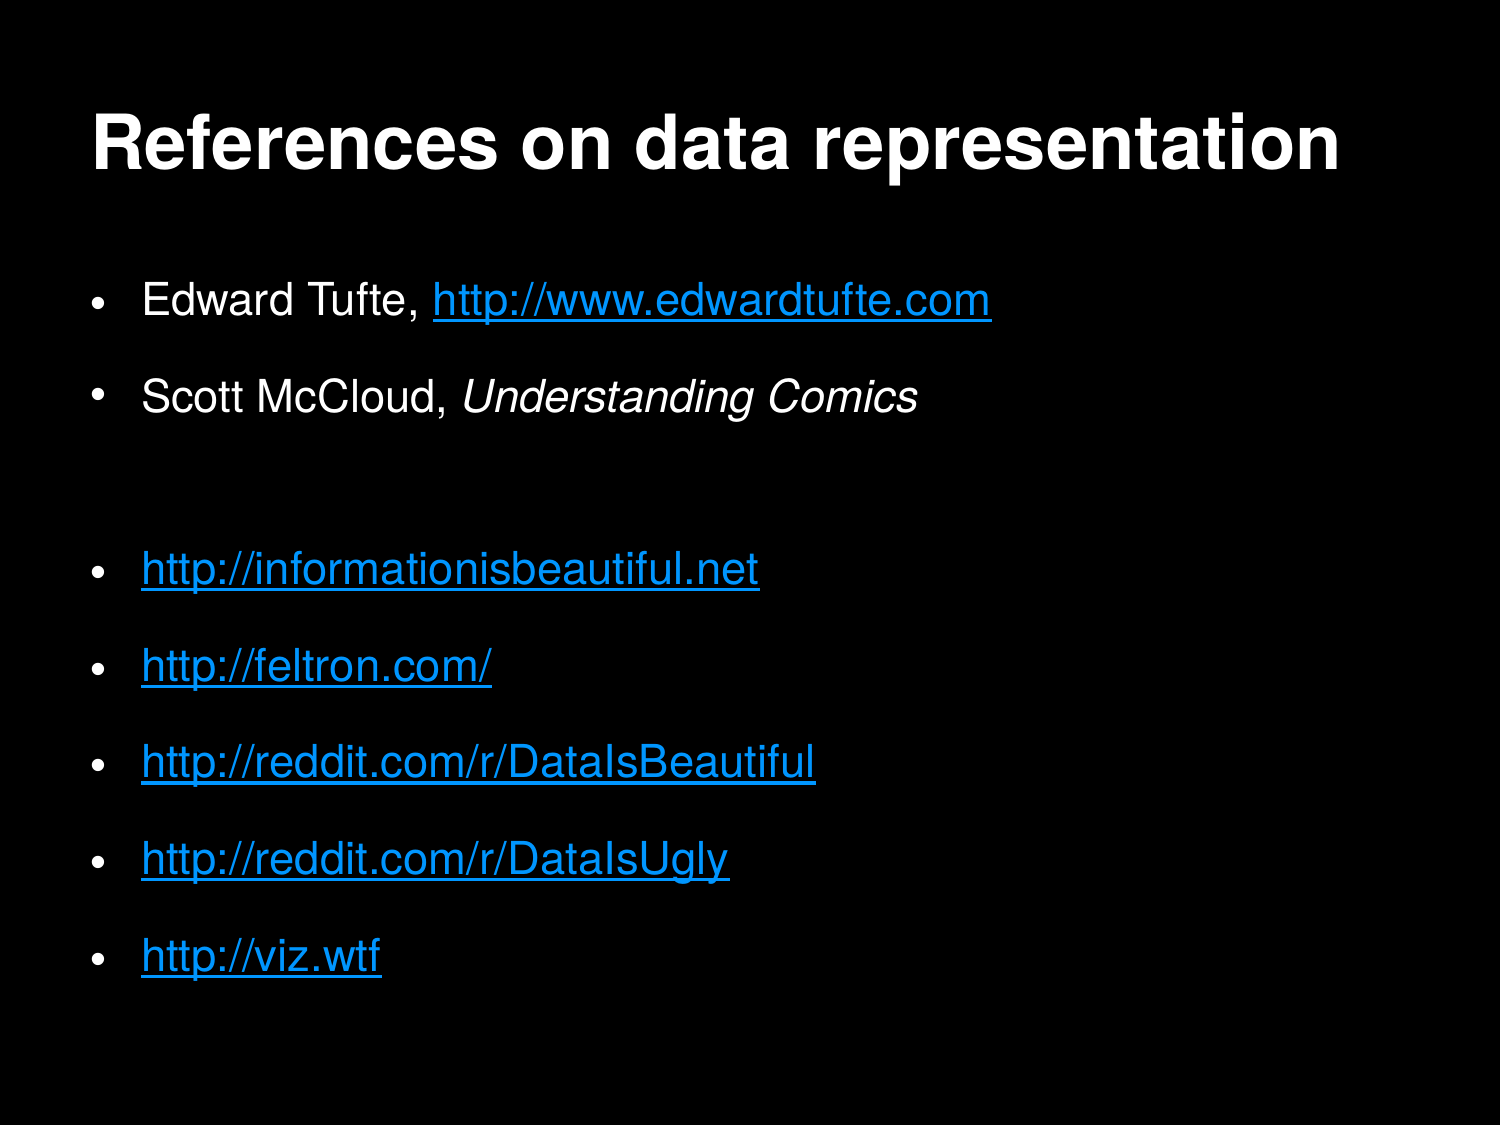

# References on data representation
Edward Tufte, http://www.edwardtufte.com
Scott McCloud, Understanding Comics

http://informationisbeautiful.net
http://feltron.com/
http://reddit.com/r/DataIsBeautiful
http://reddit.com/r/DataIsUgly
http://viz.wtf